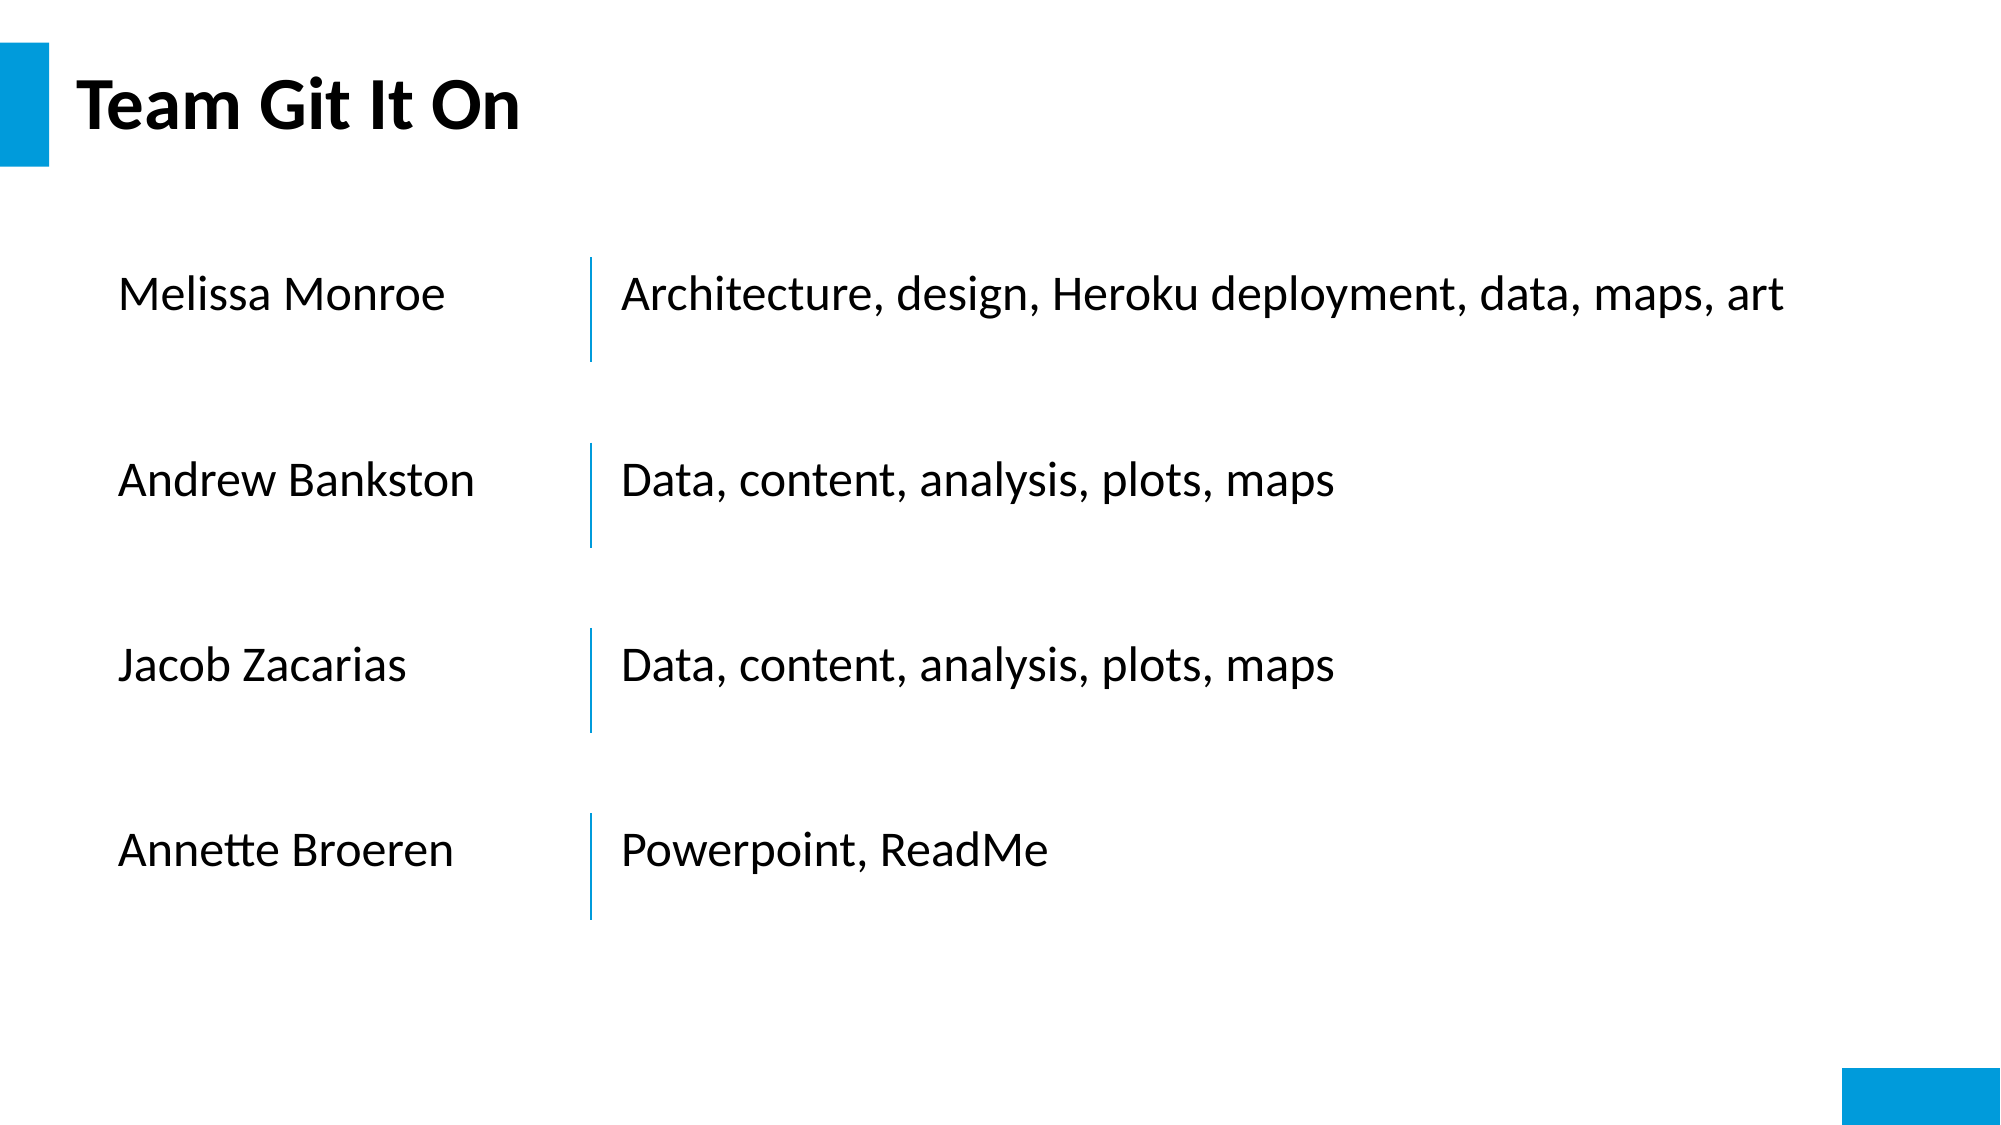

# Team Git It On
| Melissa Monroe | Architecture, design, Heroku deployment, data, maps, art |
| --- | --- |
|  |  |
| Andrew Bankston | Data, content, analysis, plots, maps |
|  |  |
| Jacob Zacarias | Data, content, analysis, plots, maps |
|  |  |
| Annette Broeren | Powerpoint, ReadMe |